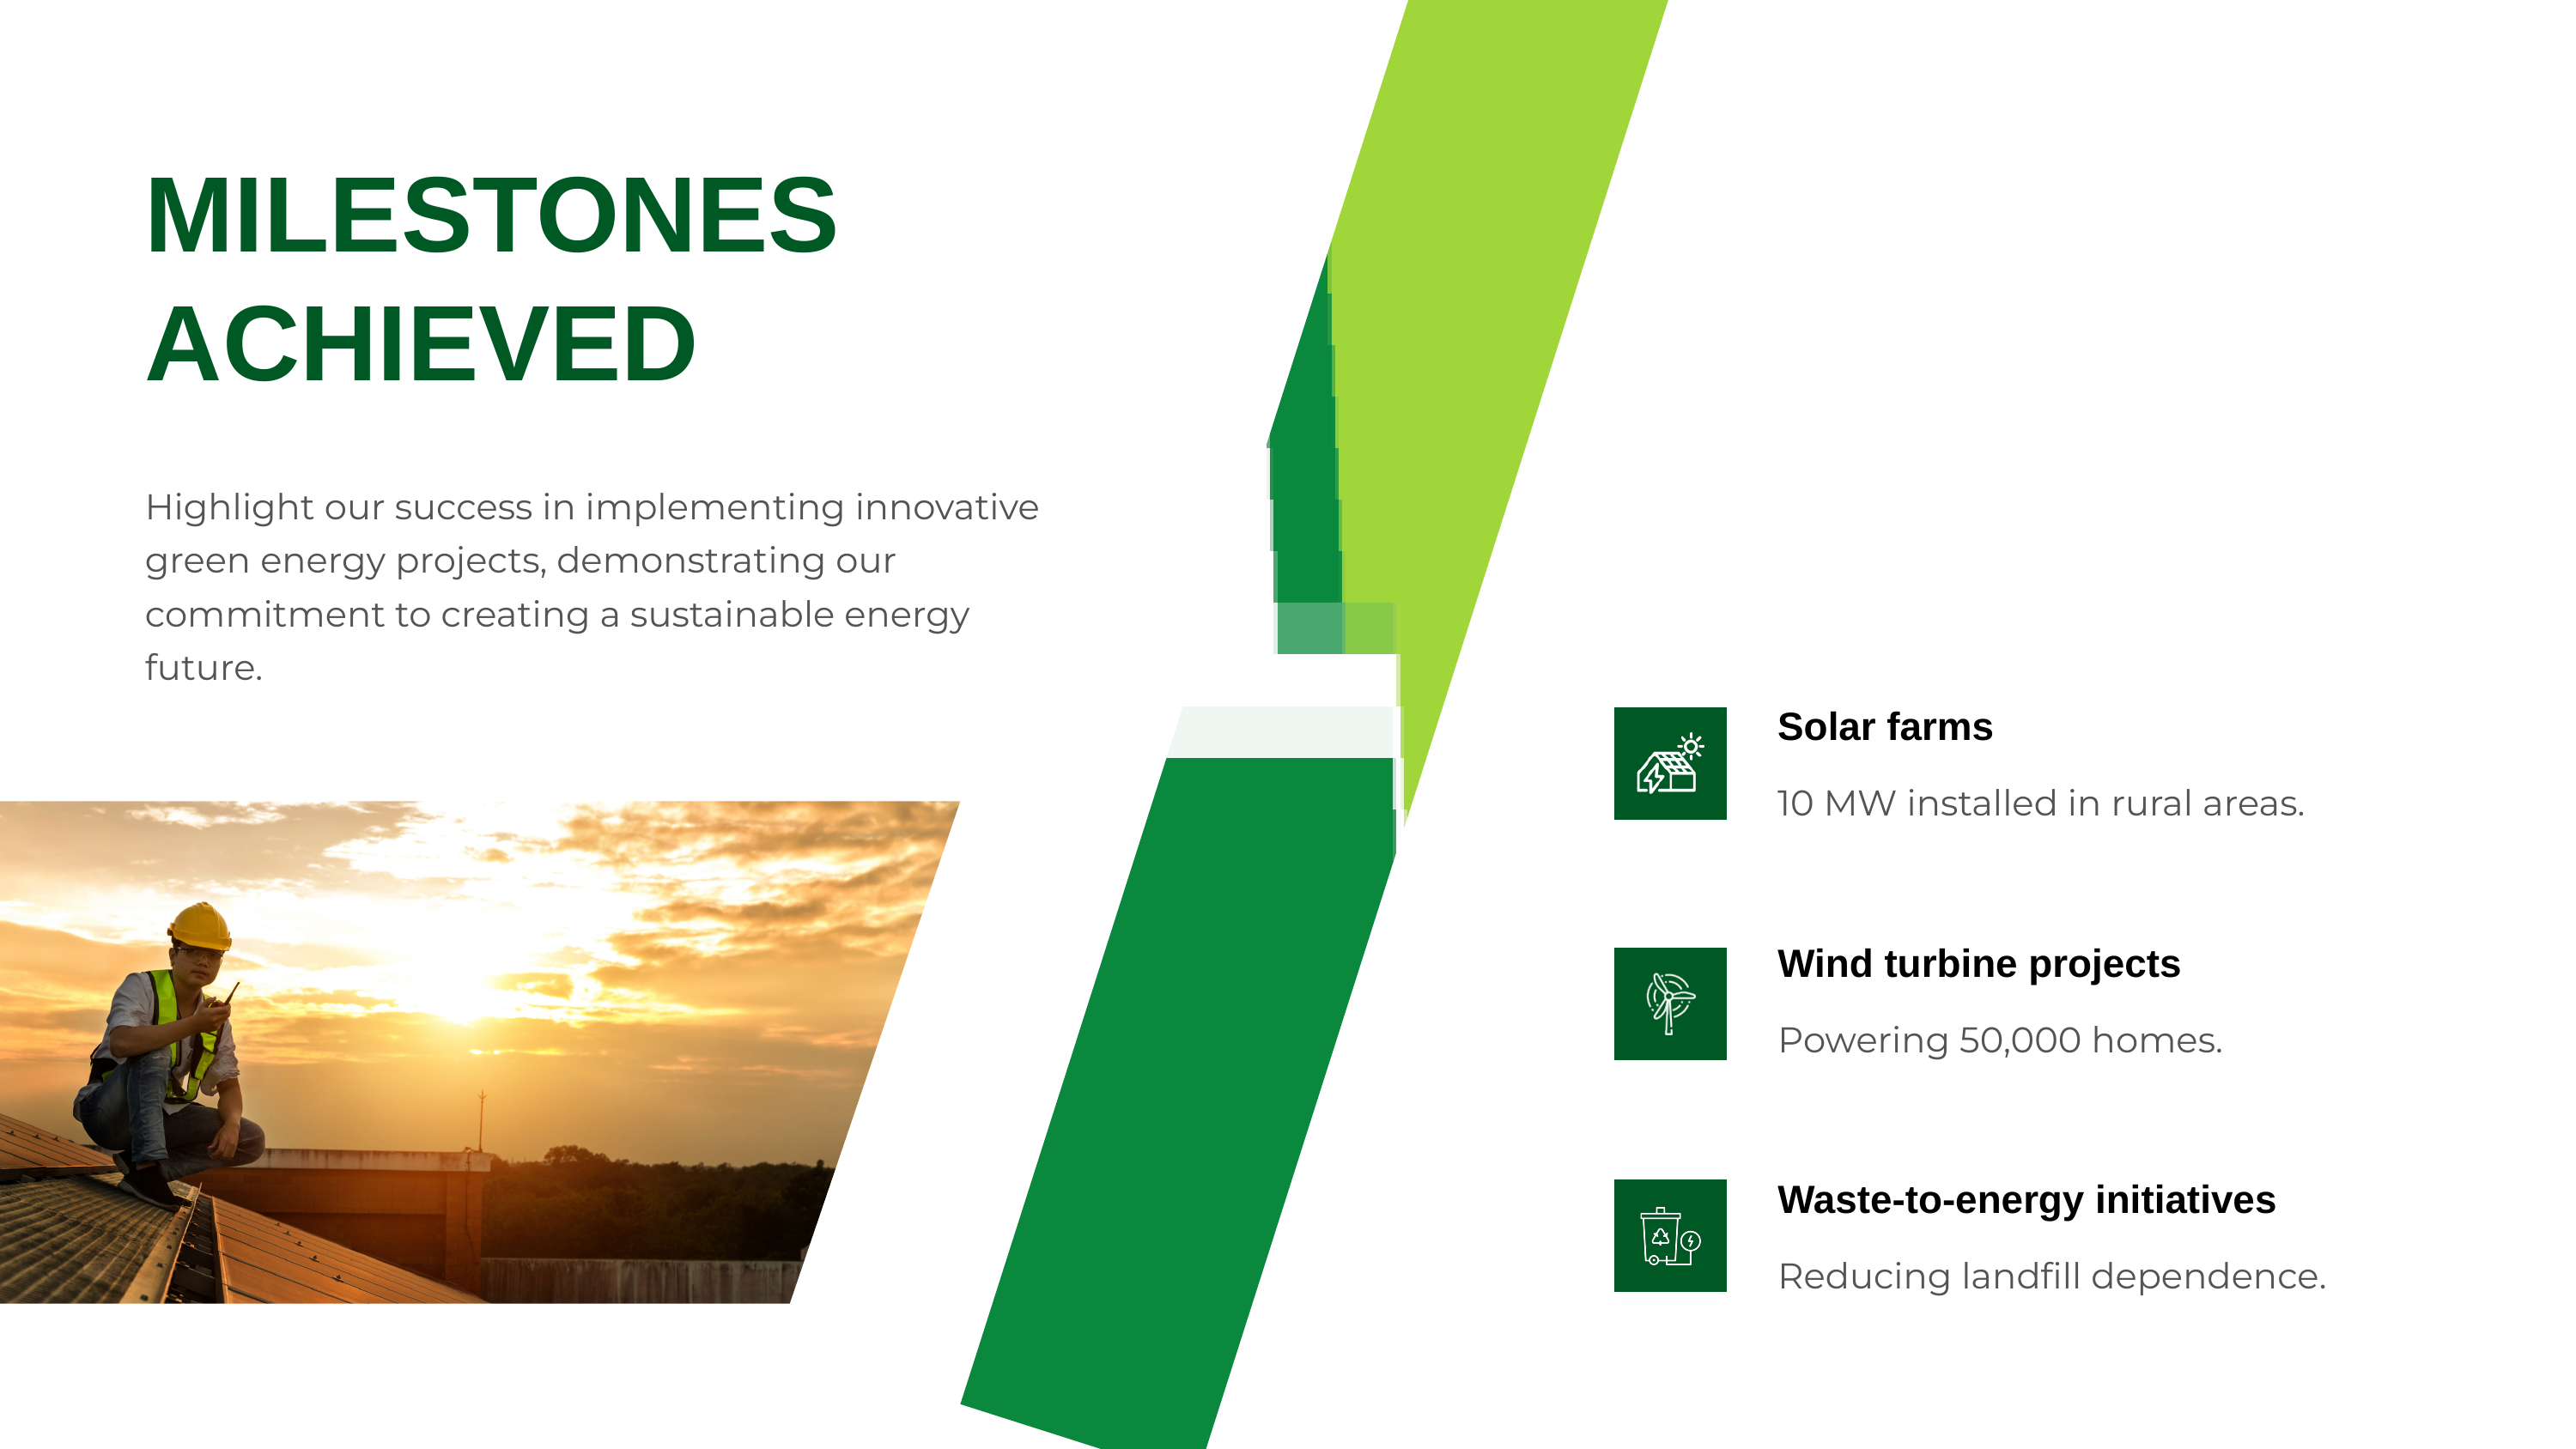

MILESTONES ACHIEVED
Highlight our success in implementing innovative green energy projects, demonstrating our commitment to creating a sustainable energy future.

Solar farms

10 MW installed in rural areas.

Wind turbine projects

Powering 50,000 homes.
Waste-to-energy initiatives

Reducing landfill dependence.